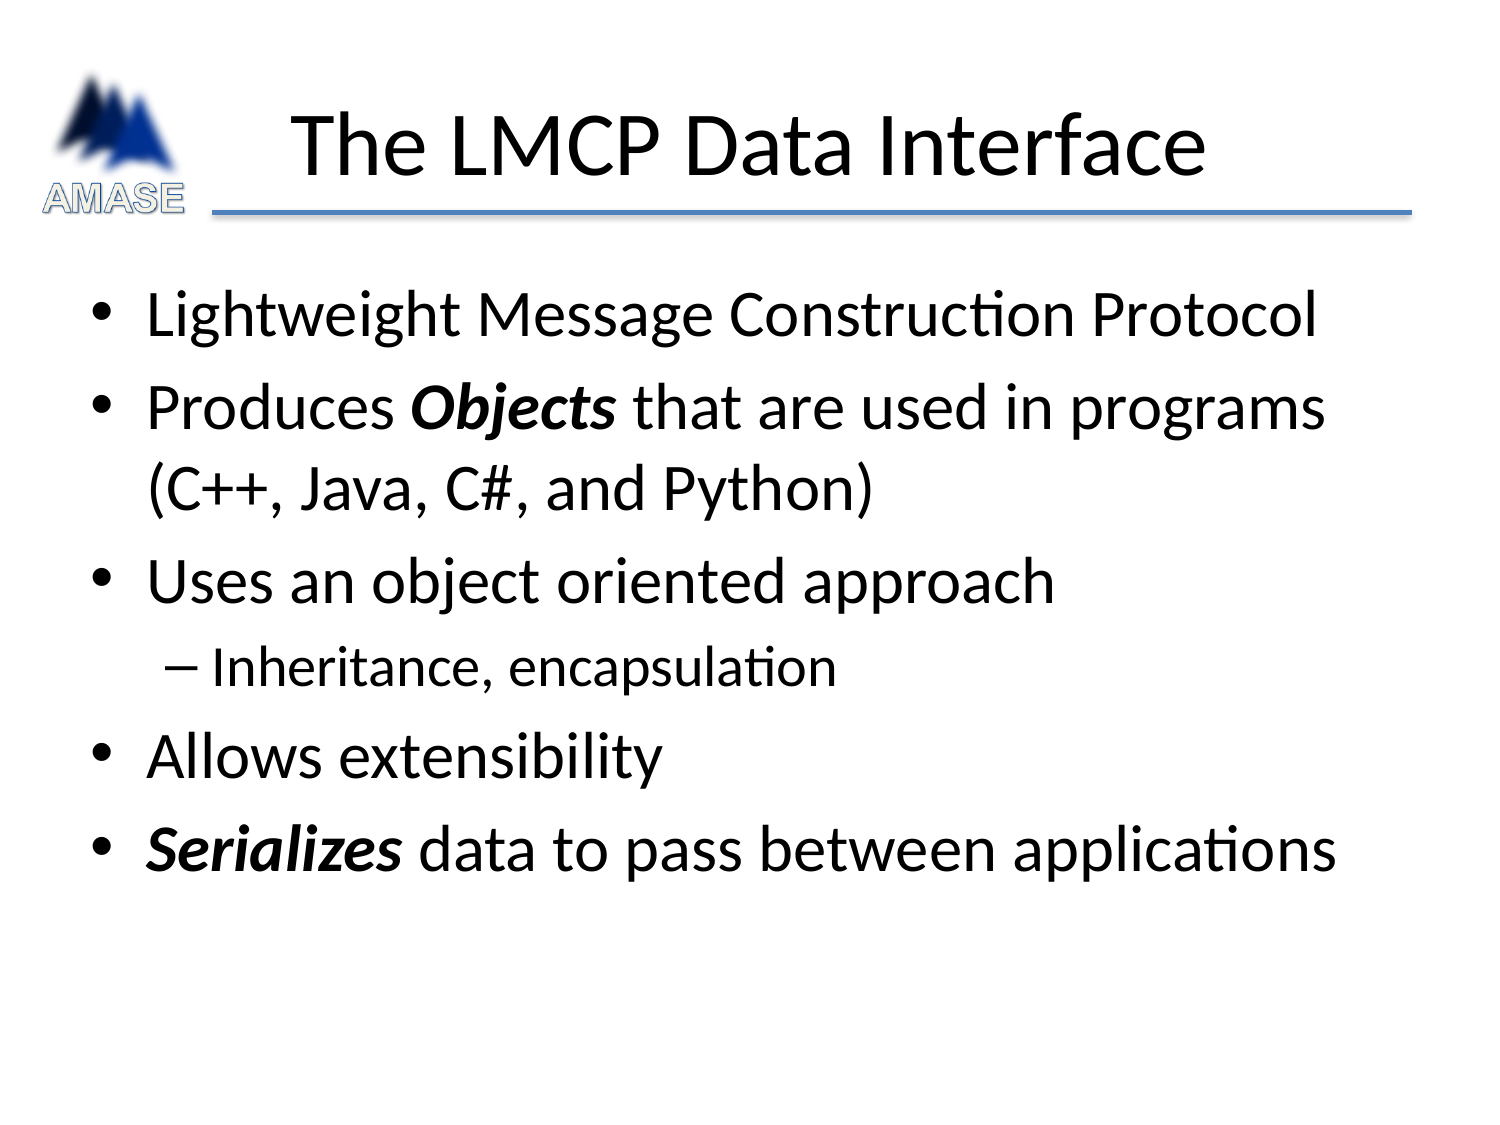

# The LMCP Data Interface
Lightweight Message Construction Protocol
Produces Objects that are used in programs (C++, Java, C#, and Python)
Uses an object oriented approach
Inheritance, encapsulation
Allows extensibility
Serializes data to pass between applications